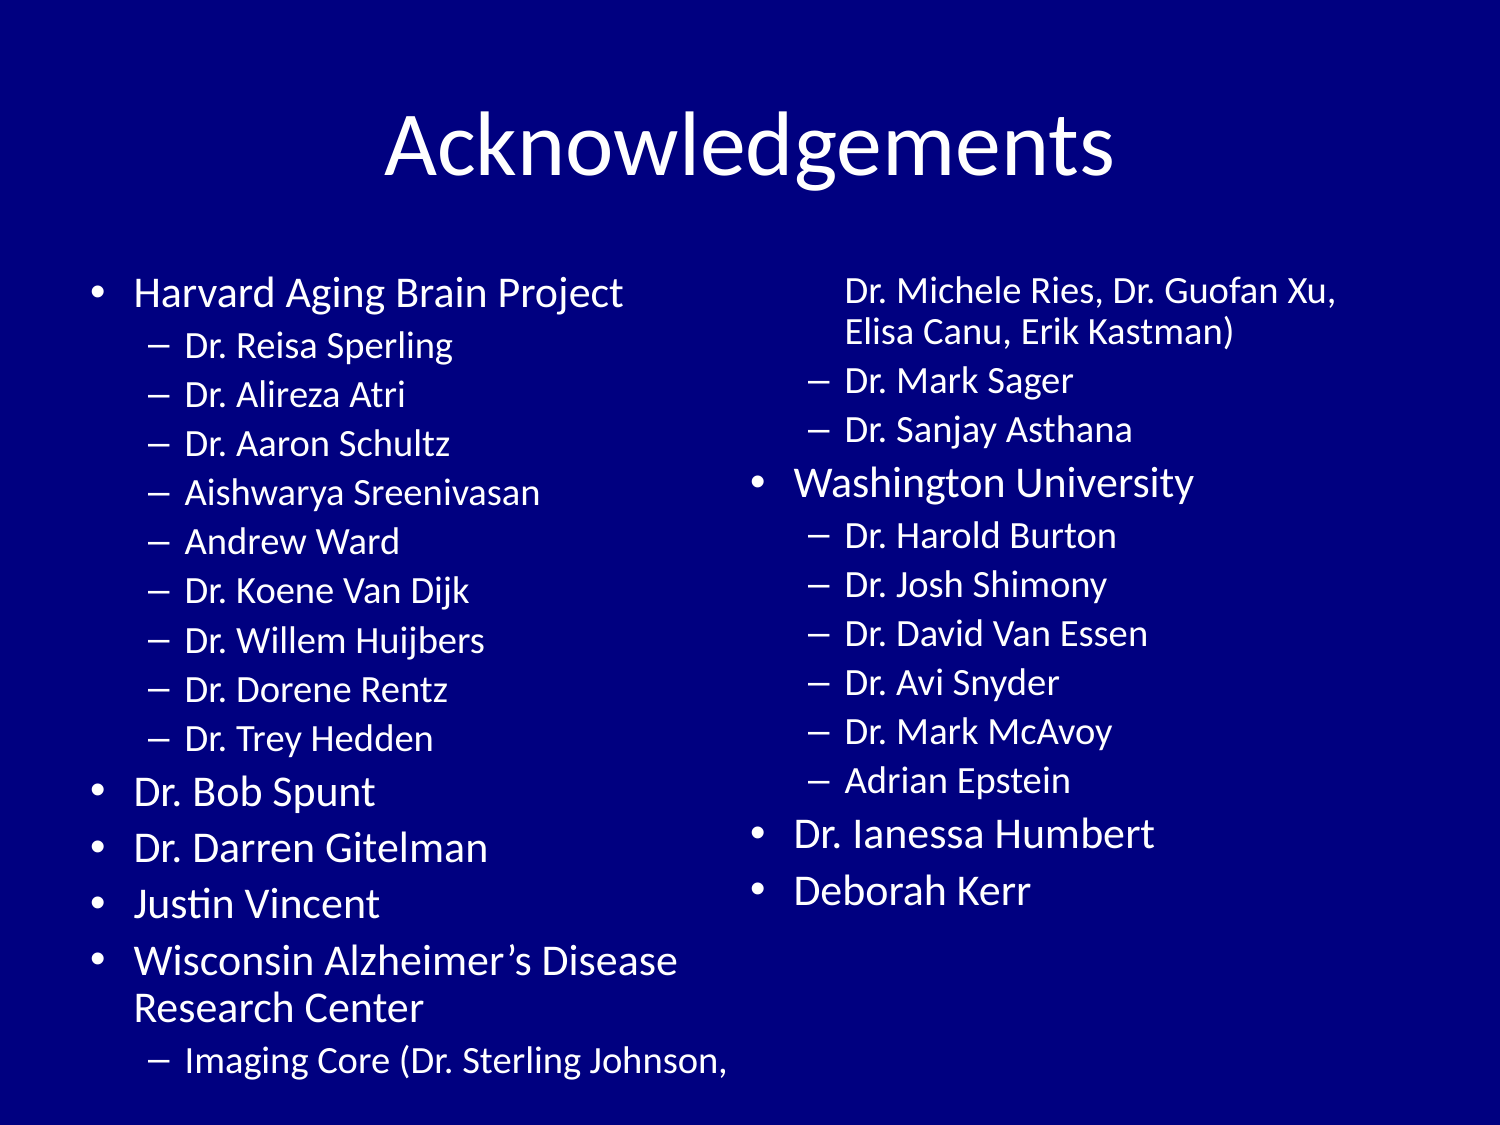

# Acknowledgements
Harvard Aging Brain Project
Dr. Reisa Sperling
Dr. Alireza Atri
Dr. Aaron Schultz
Aishwarya Sreenivasan
Andrew Ward
Dr. Koene Van Dijk
Dr. Willem Huijbers
Dr. Dorene Rentz
Dr. Trey Hedden
Dr. Bob Spunt
Dr. Darren Gitelman
Justin Vincent
Wisconsin Alzheimer’s Disease Research Center
Imaging Core (Dr. Sterling Johnson, Dr. Michele Ries, Dr. Guofan Xu, Elisa Canu, Erik Kastman)
Dr. Mark Sager
Dr. Sanjay Asthana
Washington University
Dr. Harold Burton
Dr. Josh Shimony
Dr. David Van Essen
Dr. Avi Snyder
Dr. Mark McAvoy
Adrian Epstein
Dr. Ianessa Humbert
Deborah Kerr